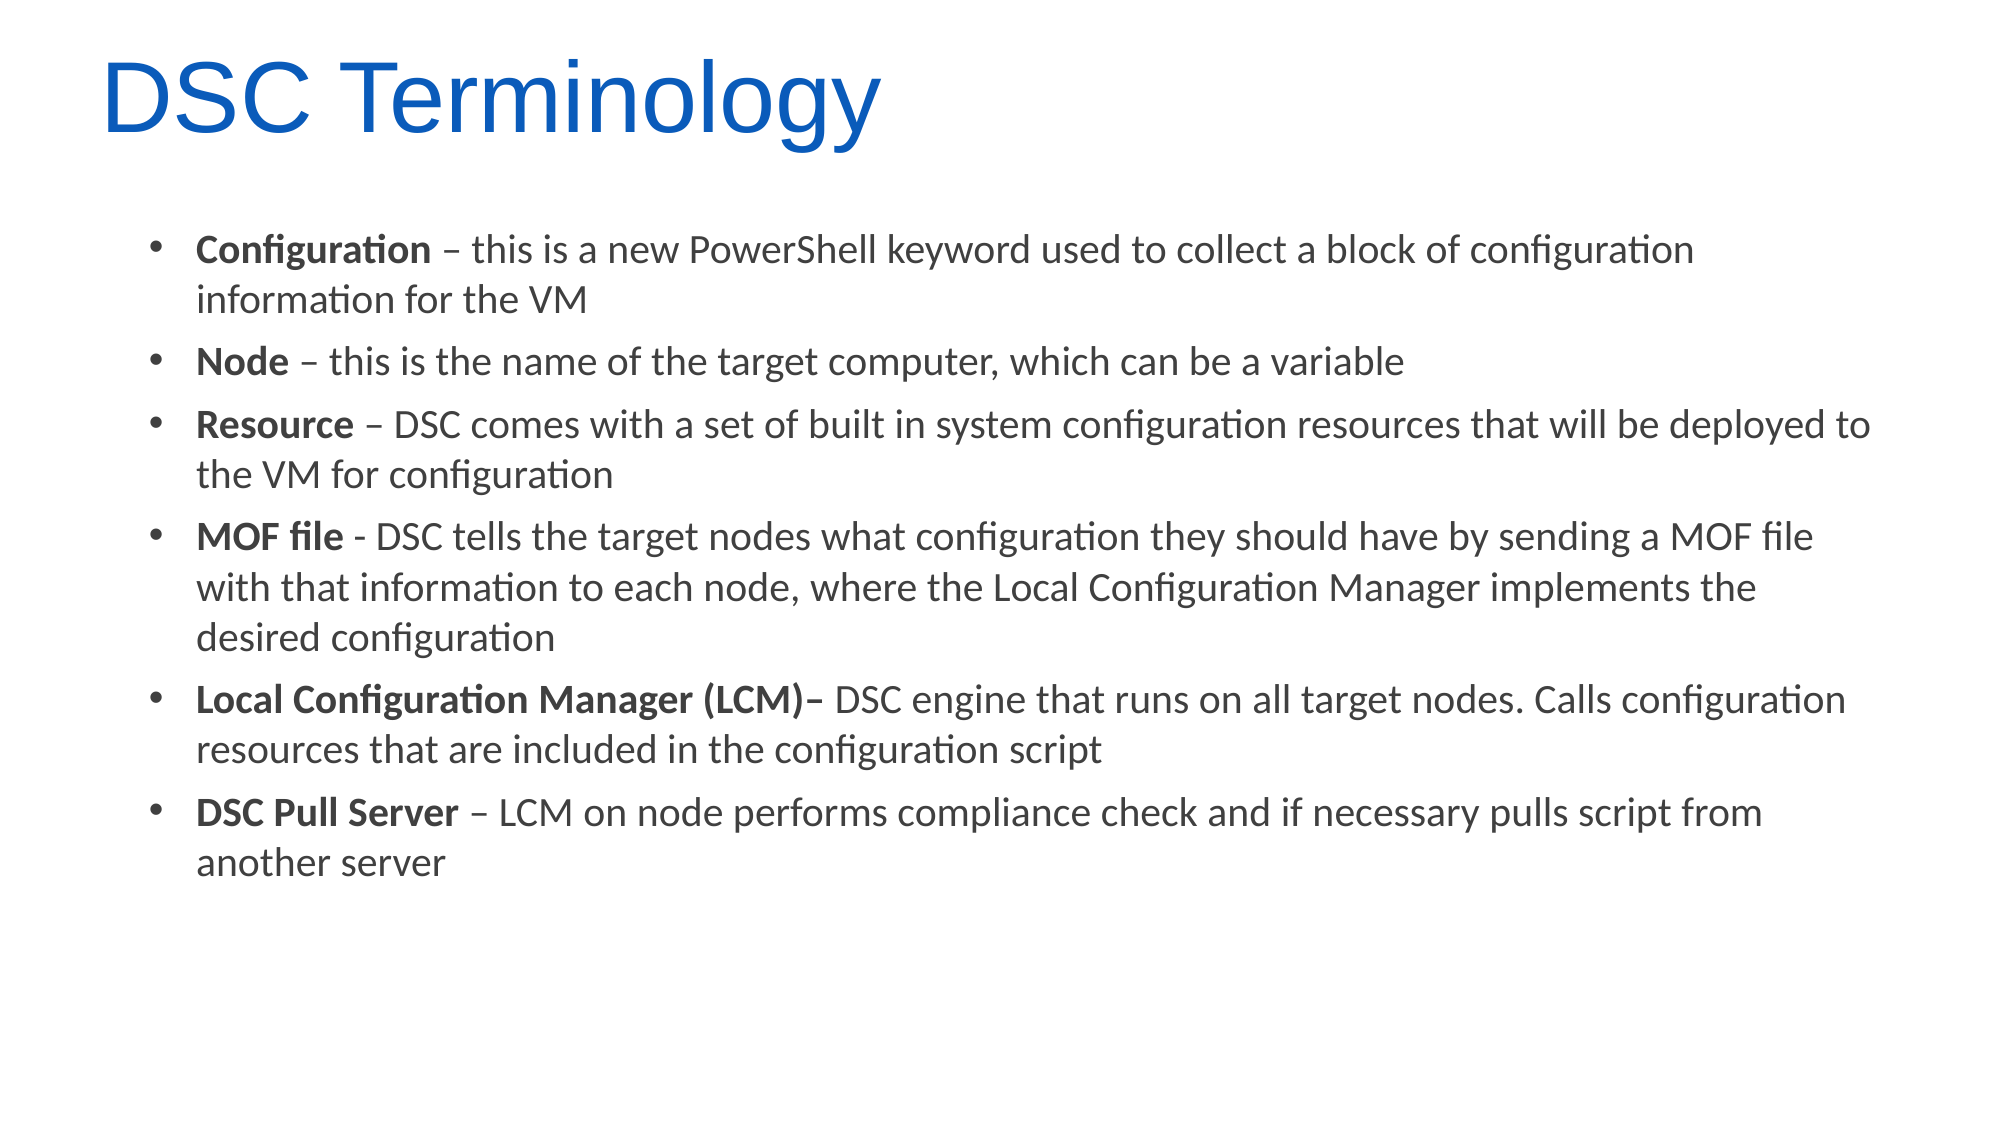

# DSC Terminology
Configuration – this is a new PowerShell keyword used to collect a block of configuration information for the VM
Node – this is the name of the target computer, which can be a variable
Resource – DSC comes with a set of built in system configuration resources that will be deployed to the VM for configuration
MOF file - DSC tells the target nodes what configuration they should have by sending a MOF file with that information to each node, where the Local Configuration Manager implements the desired configuration
Local Configuration Manager (LCM)– DSC engine that runs on all target nodes. Calls configuration resources that are included in the configuration script
DSC Pull Server – LCM on node performs compliance check and if necessary pulls script from another server